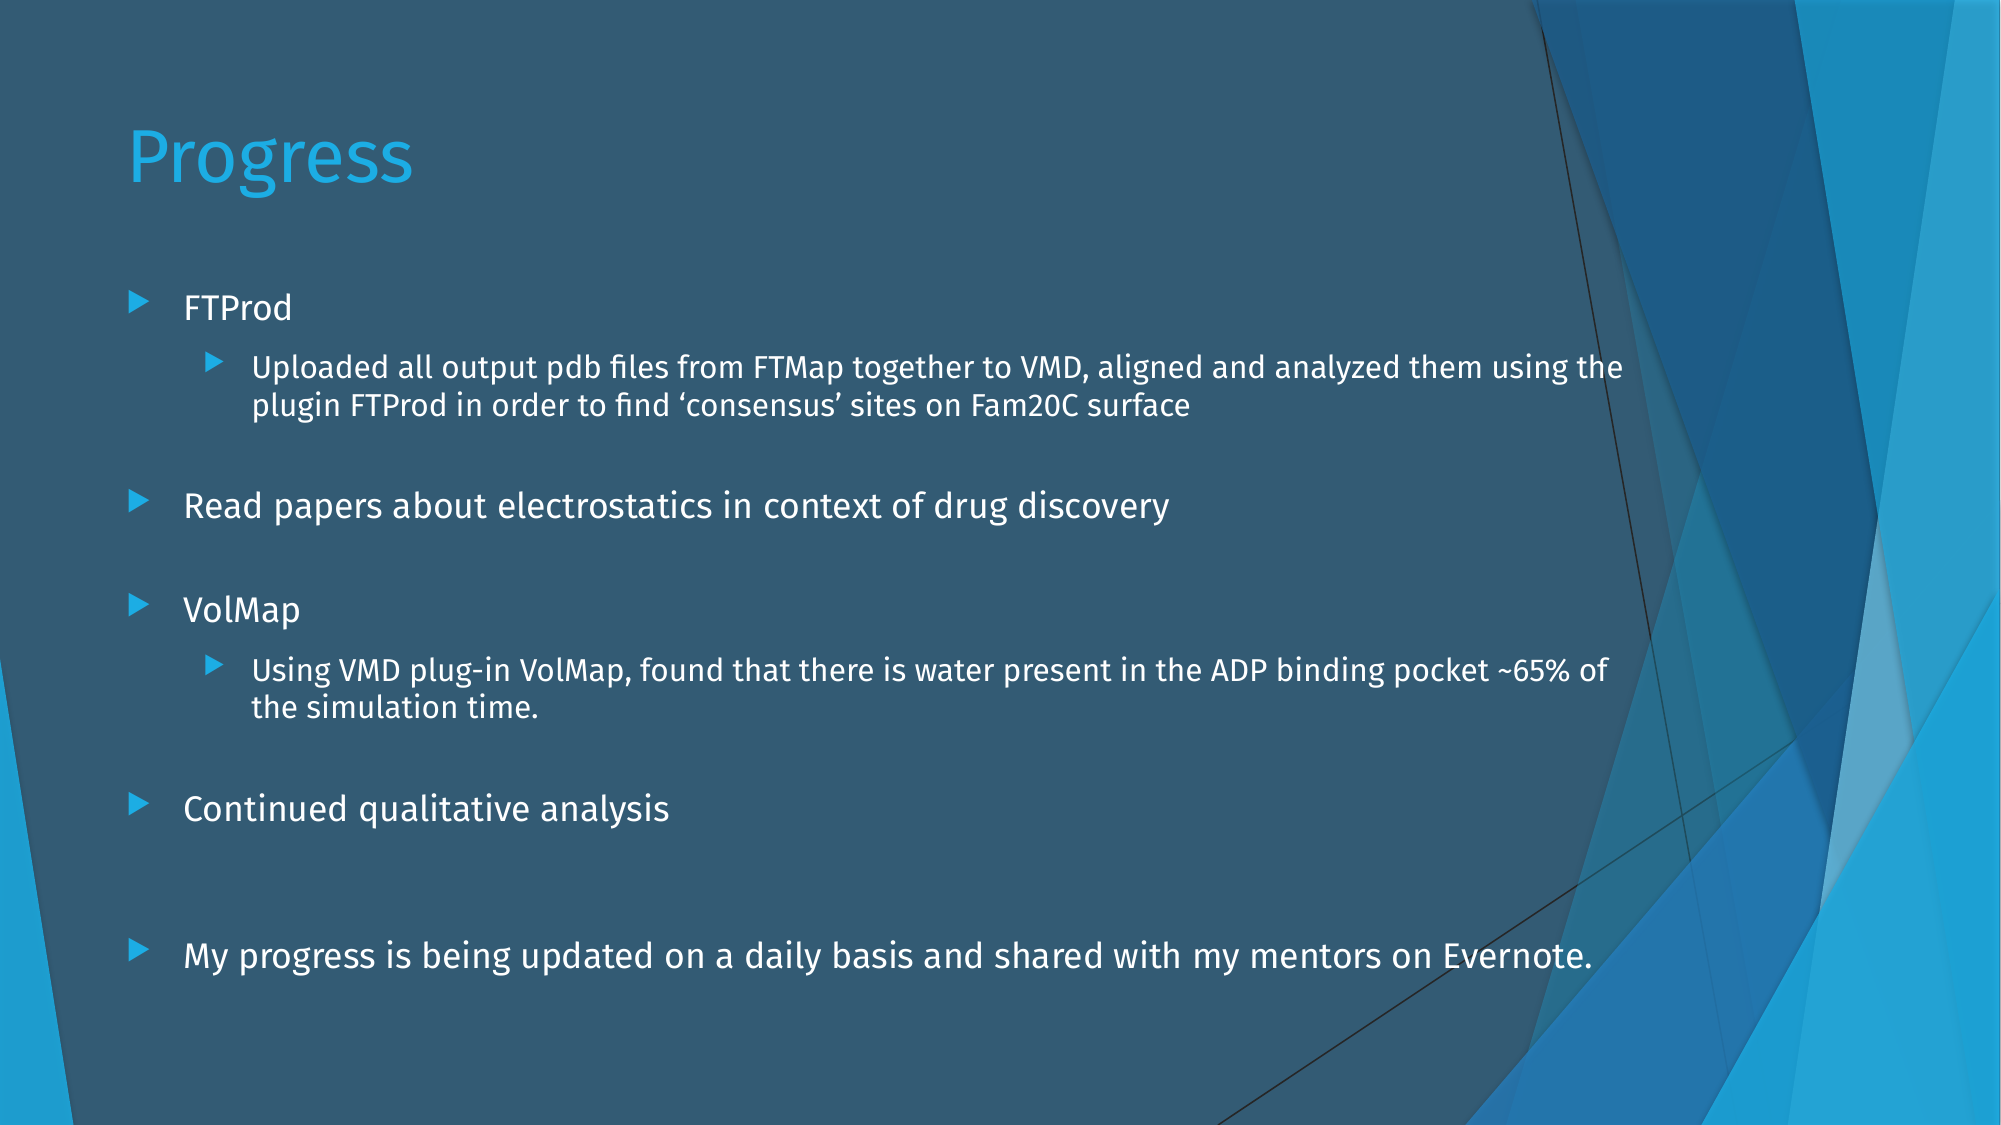

# Progress
FTProd
Uploaded all output pdb files from FTMap together to VMD, aligned and analyzed them using the plugin FTProd in order to find ‘consensus’ sites on Fam20C surface

Read papers about electrostatics in context of drug discovery

VolMap
Using VMD plug-in VolMap, found that there is water present in the ADP binding pocket ~65% of the simulation time.

Continued qualitative analysis

My progress is being updated on a daily basis and shared with my mentors on Evernote.